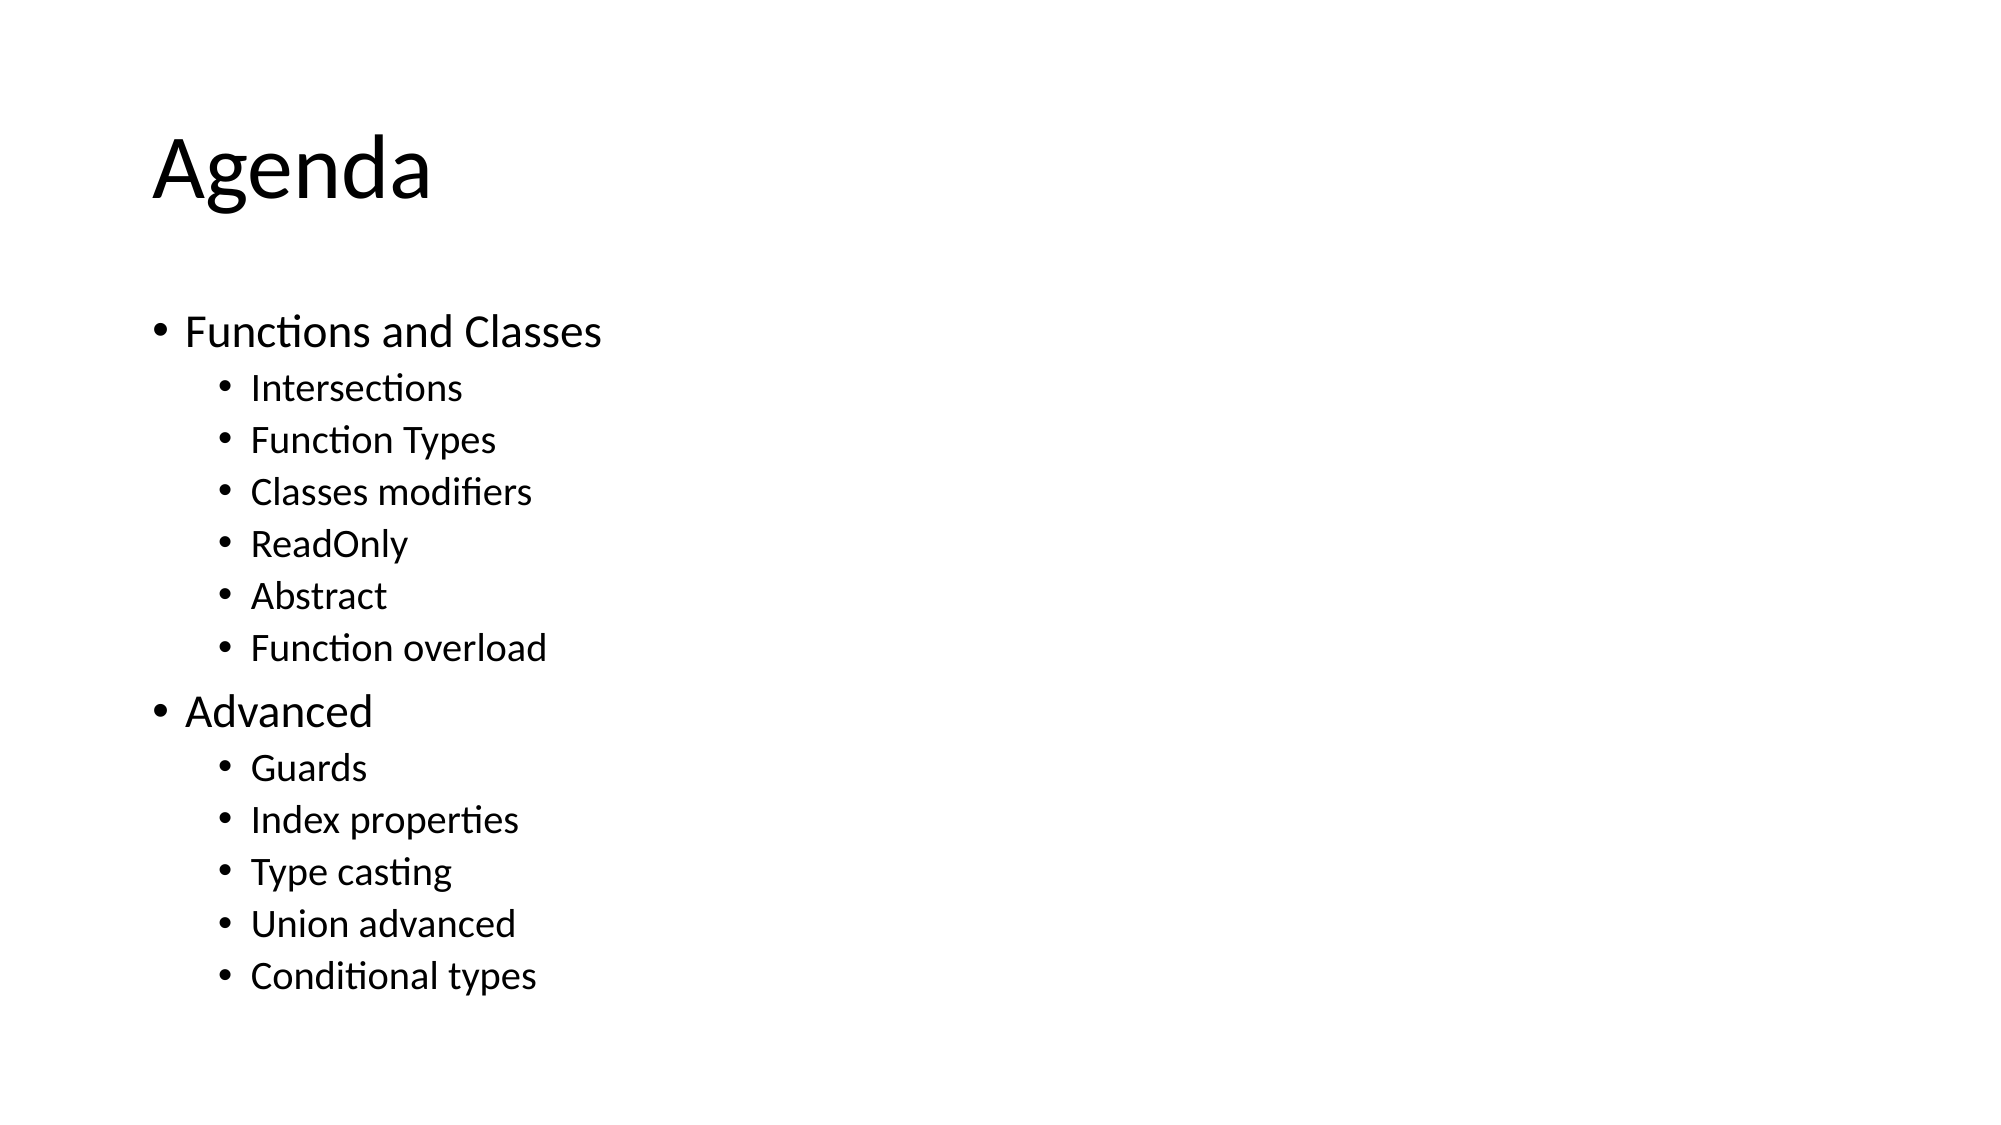

# Agenda
Functions and Classes
Intersections
Function Types
Classes modifiers
ReadOnly
Abstract
Function overload
Advanced
Guards
Index properties
Type casting
Union advanced
Conditional types